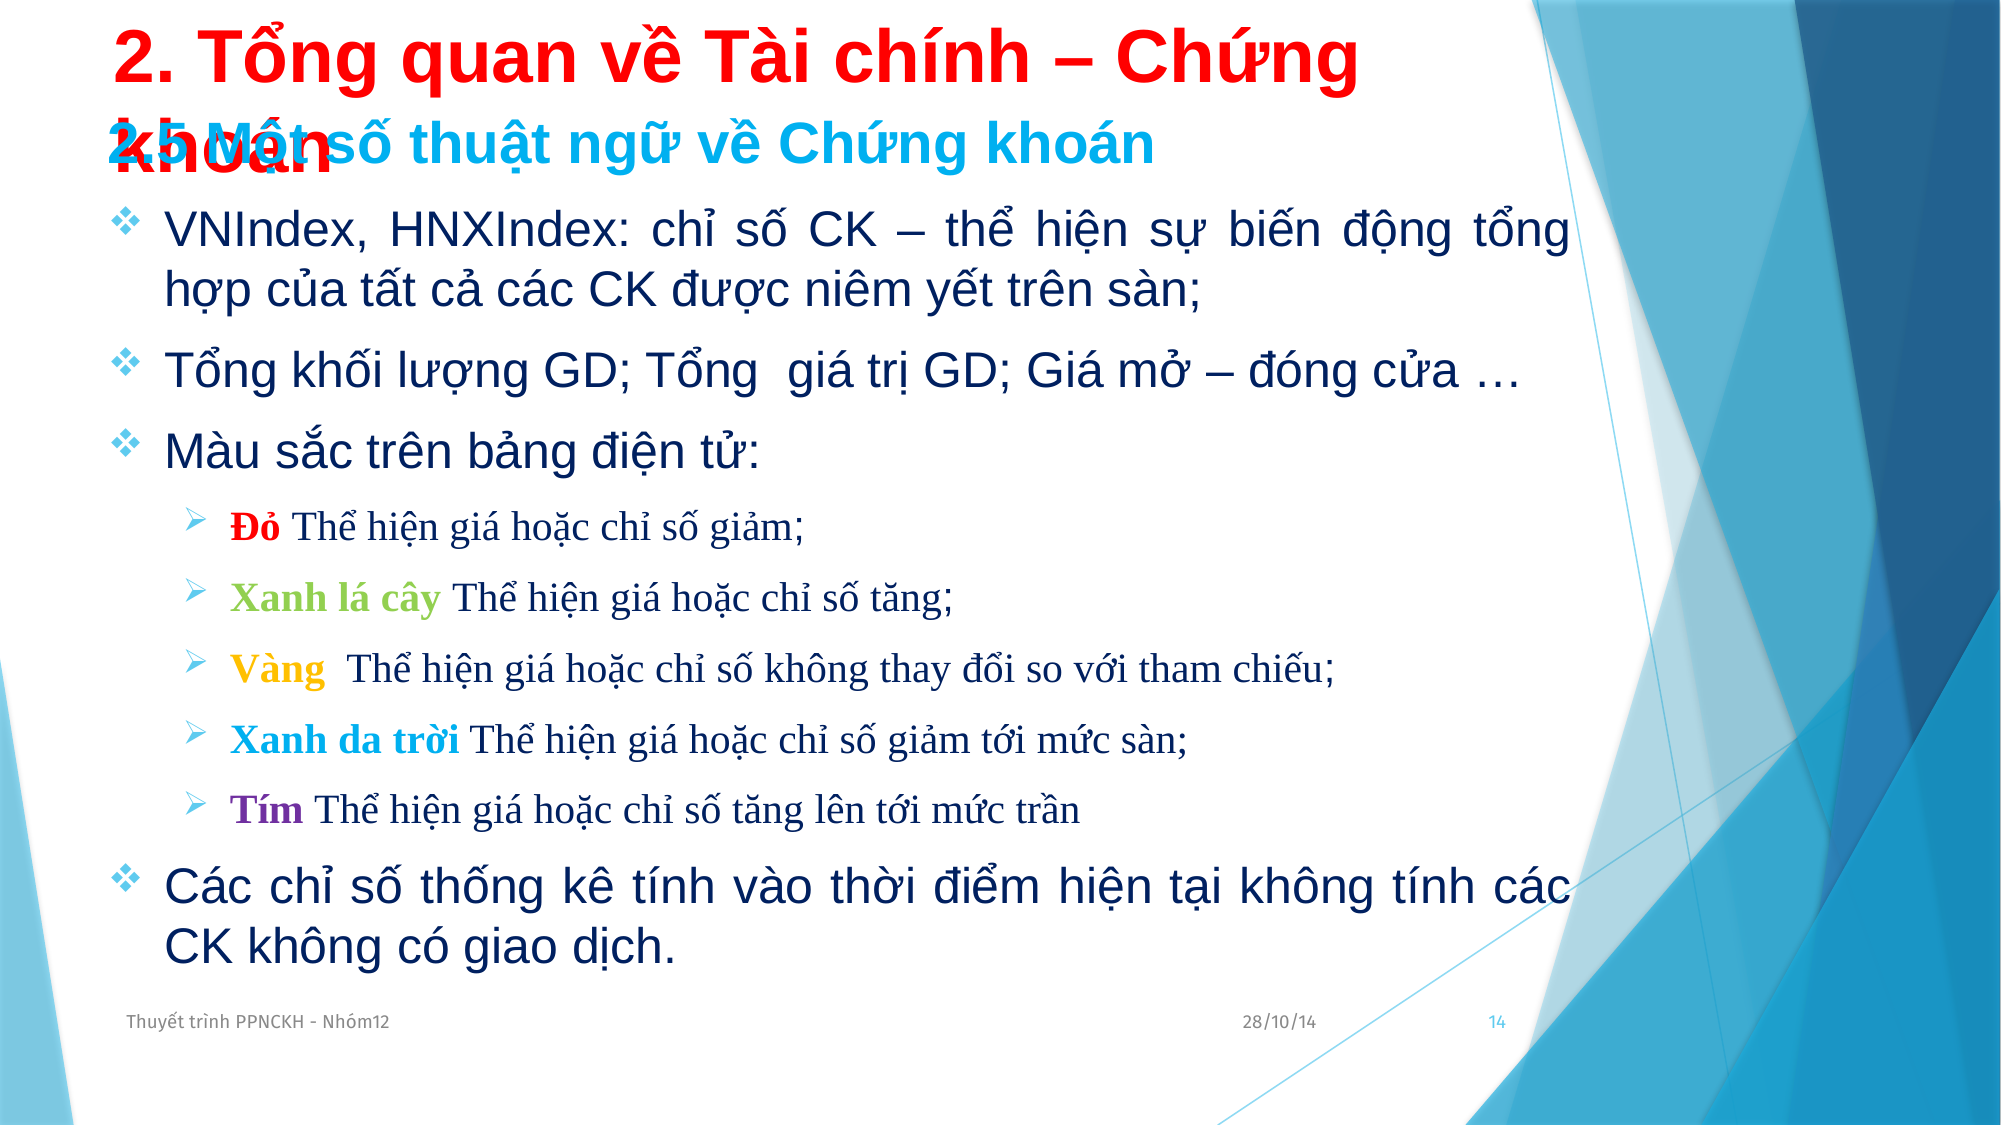

# 2. Tổng quan về Tài chính – Chứng khoán
2.5 Một số thuật ngữ về Chứng khoán
VNIndex, HNXIndex: chỉ số CK – thể hiện sự biến động tổng hợp của tất cả các CK được niêm yết trên sàn;
Tổng khối lượng GD; Tổng  giá trị GD; Giá mở – đóng cửa …
Màu sắc trên bảng điện tử:
Đỏ Thể hiện giá hoặc chỉ số giảm;
Xanh lá cây Thể hiện giá hoặc chỉ số tăng;
Vàng  Thể hiện giá hoặc chỉ số không thay đổi so với tham chiếu;
Xanh da trời Thể hiện giá hoặc chỉ số giảm tới mức sàn;
Tím Thể hiện giá hoặc chỉ số tăng lên tới mức trần
Các chỉ số thống kê tính vào thời điểm hiện tại không tính các CK không có giao dịch.

Thuyết trình PPNCKH - Nhóm12
28/10/14
14